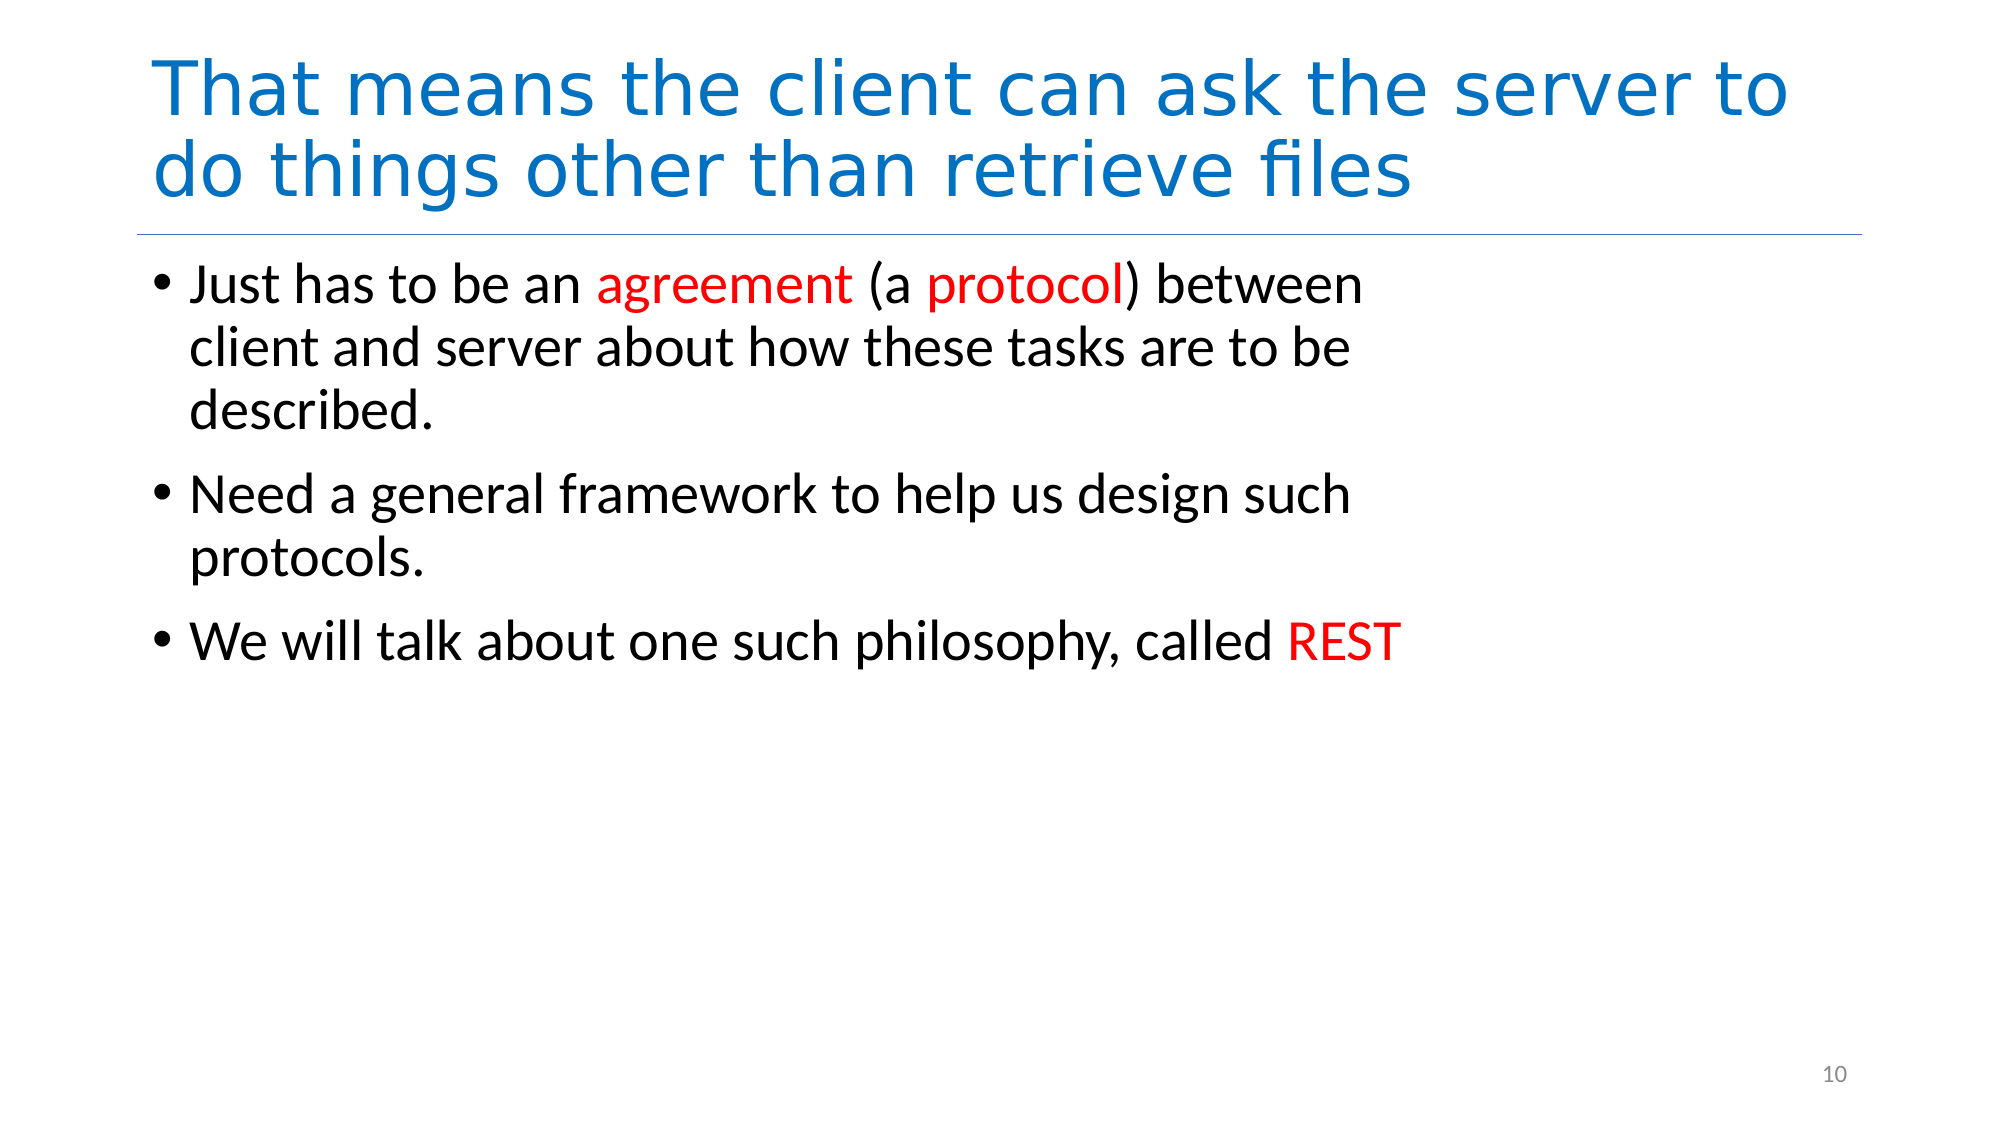

# That means the client can ask the server to do things other than retrieve files
Just has to be an agreement (a protocol) between client and server about how these tasks are to be described.
Need a general framework to help us design such protocols.
We will talk about one such philosophy, called REST
10